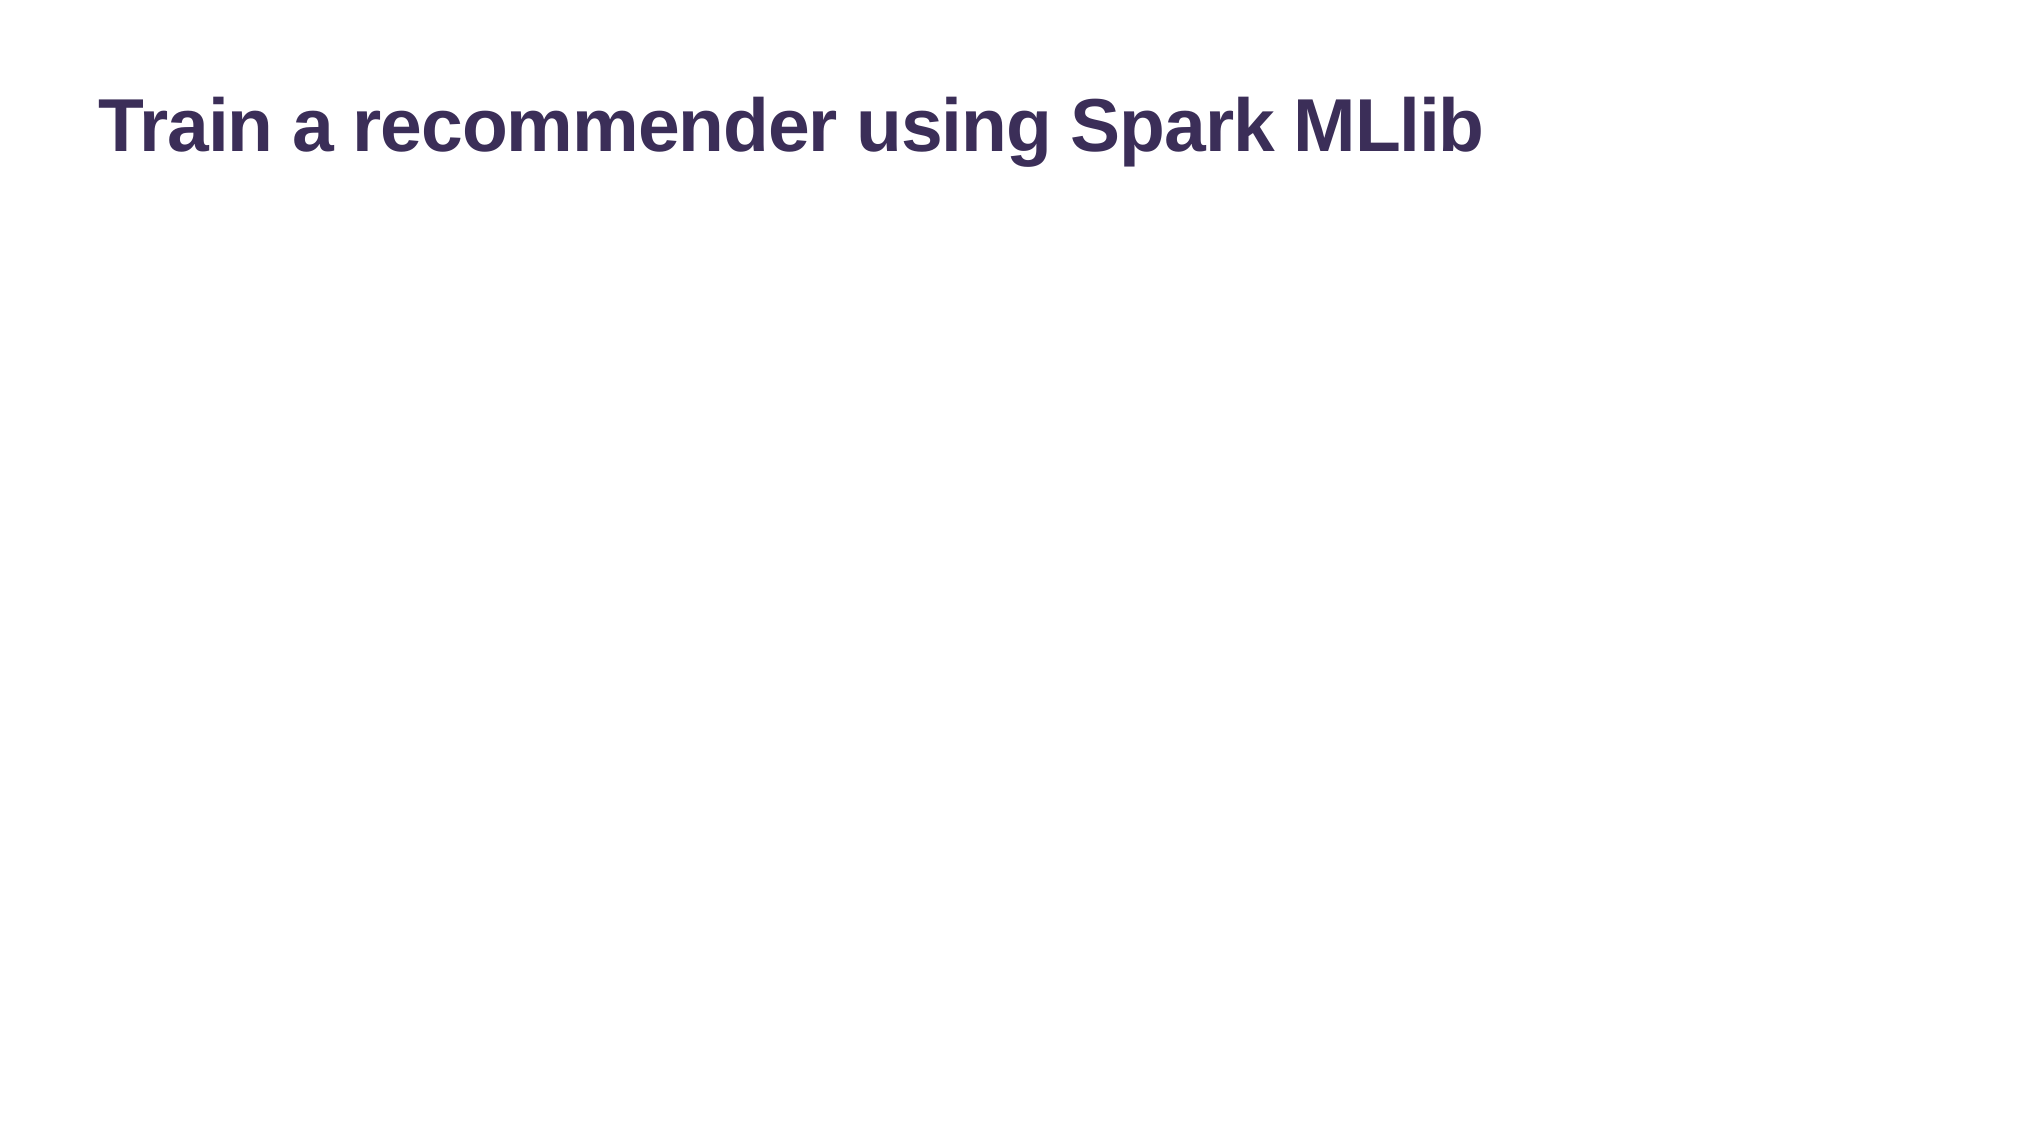

# Train a recommender using Spark MLlib